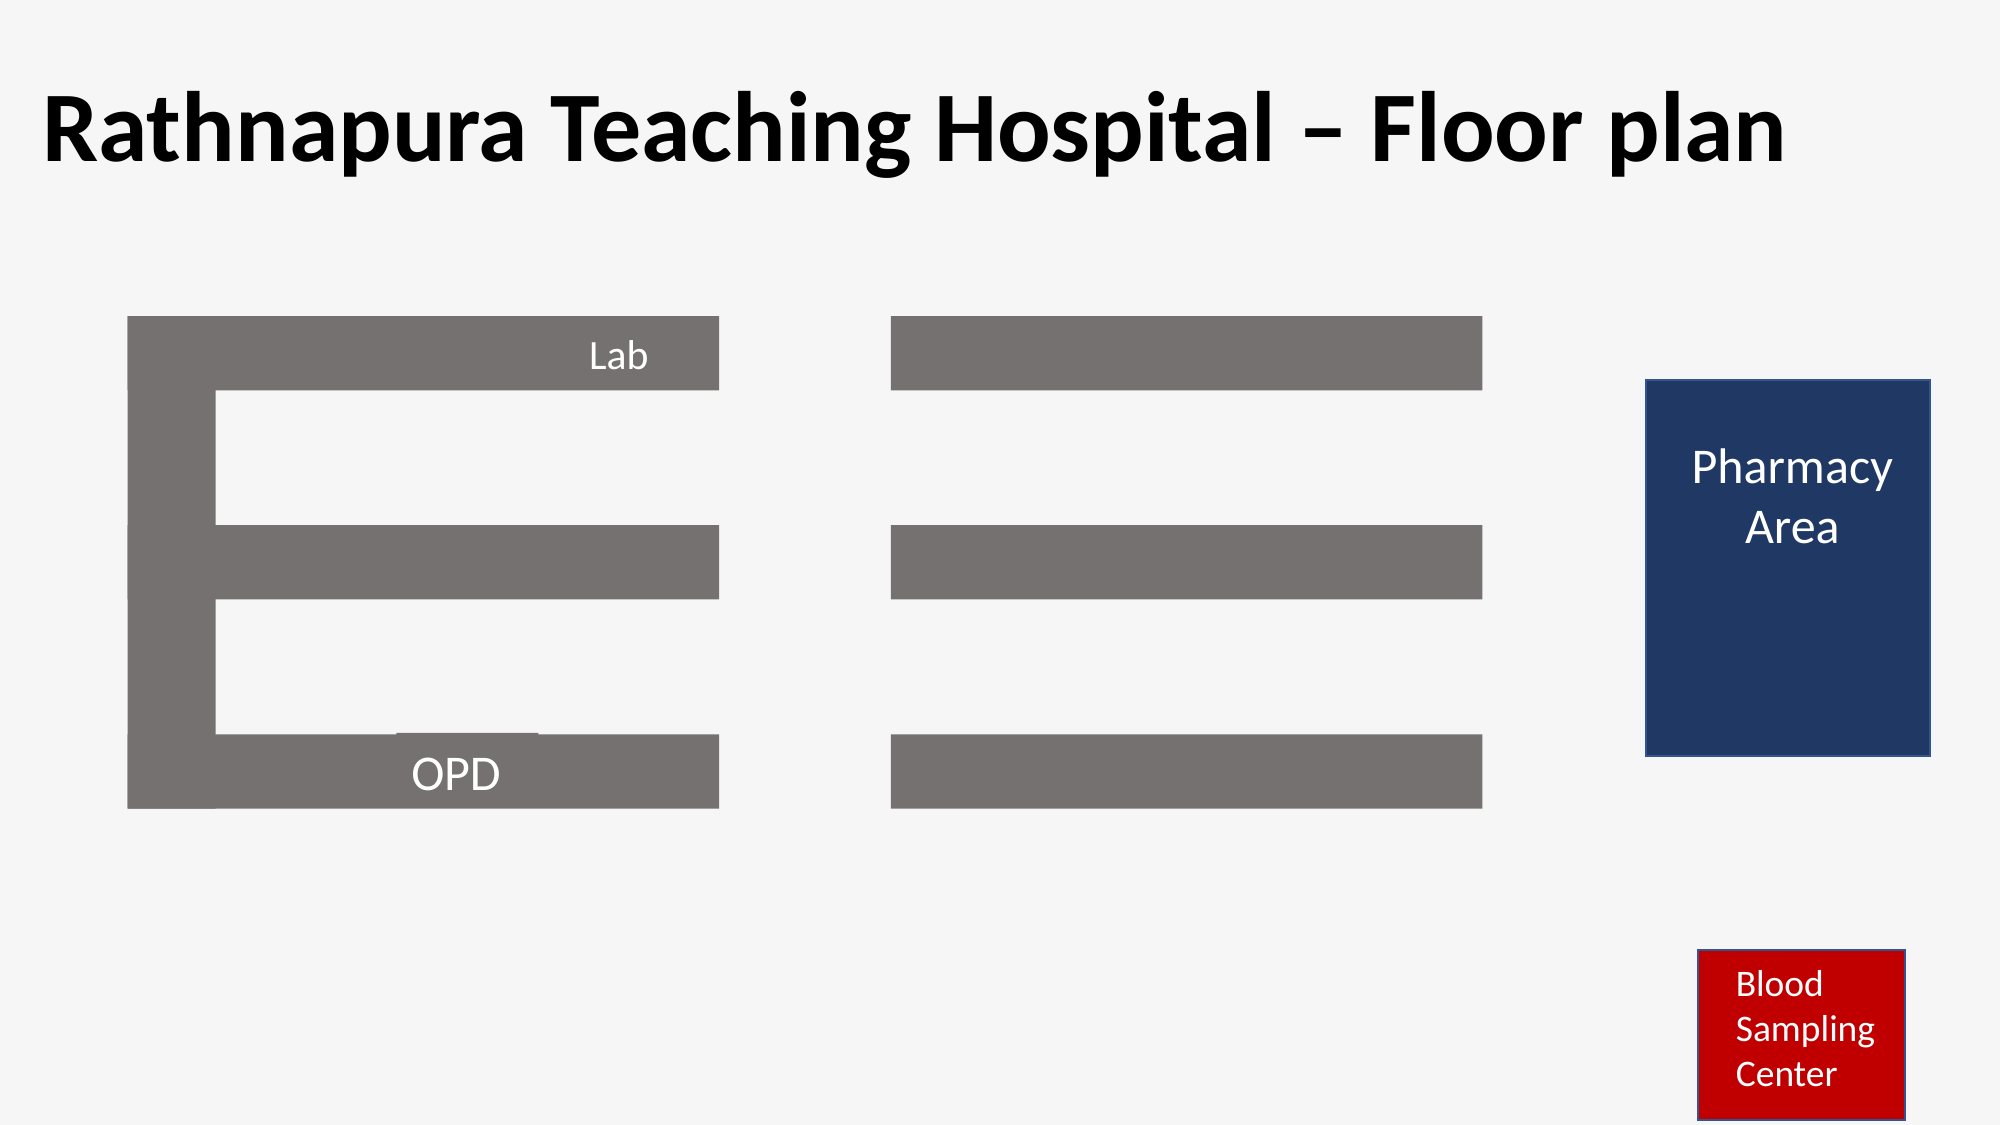

Rathnapura Teaching Hospital – Floor plan

OPD
Lab

Pharmacy Area

Blood Sampling Center